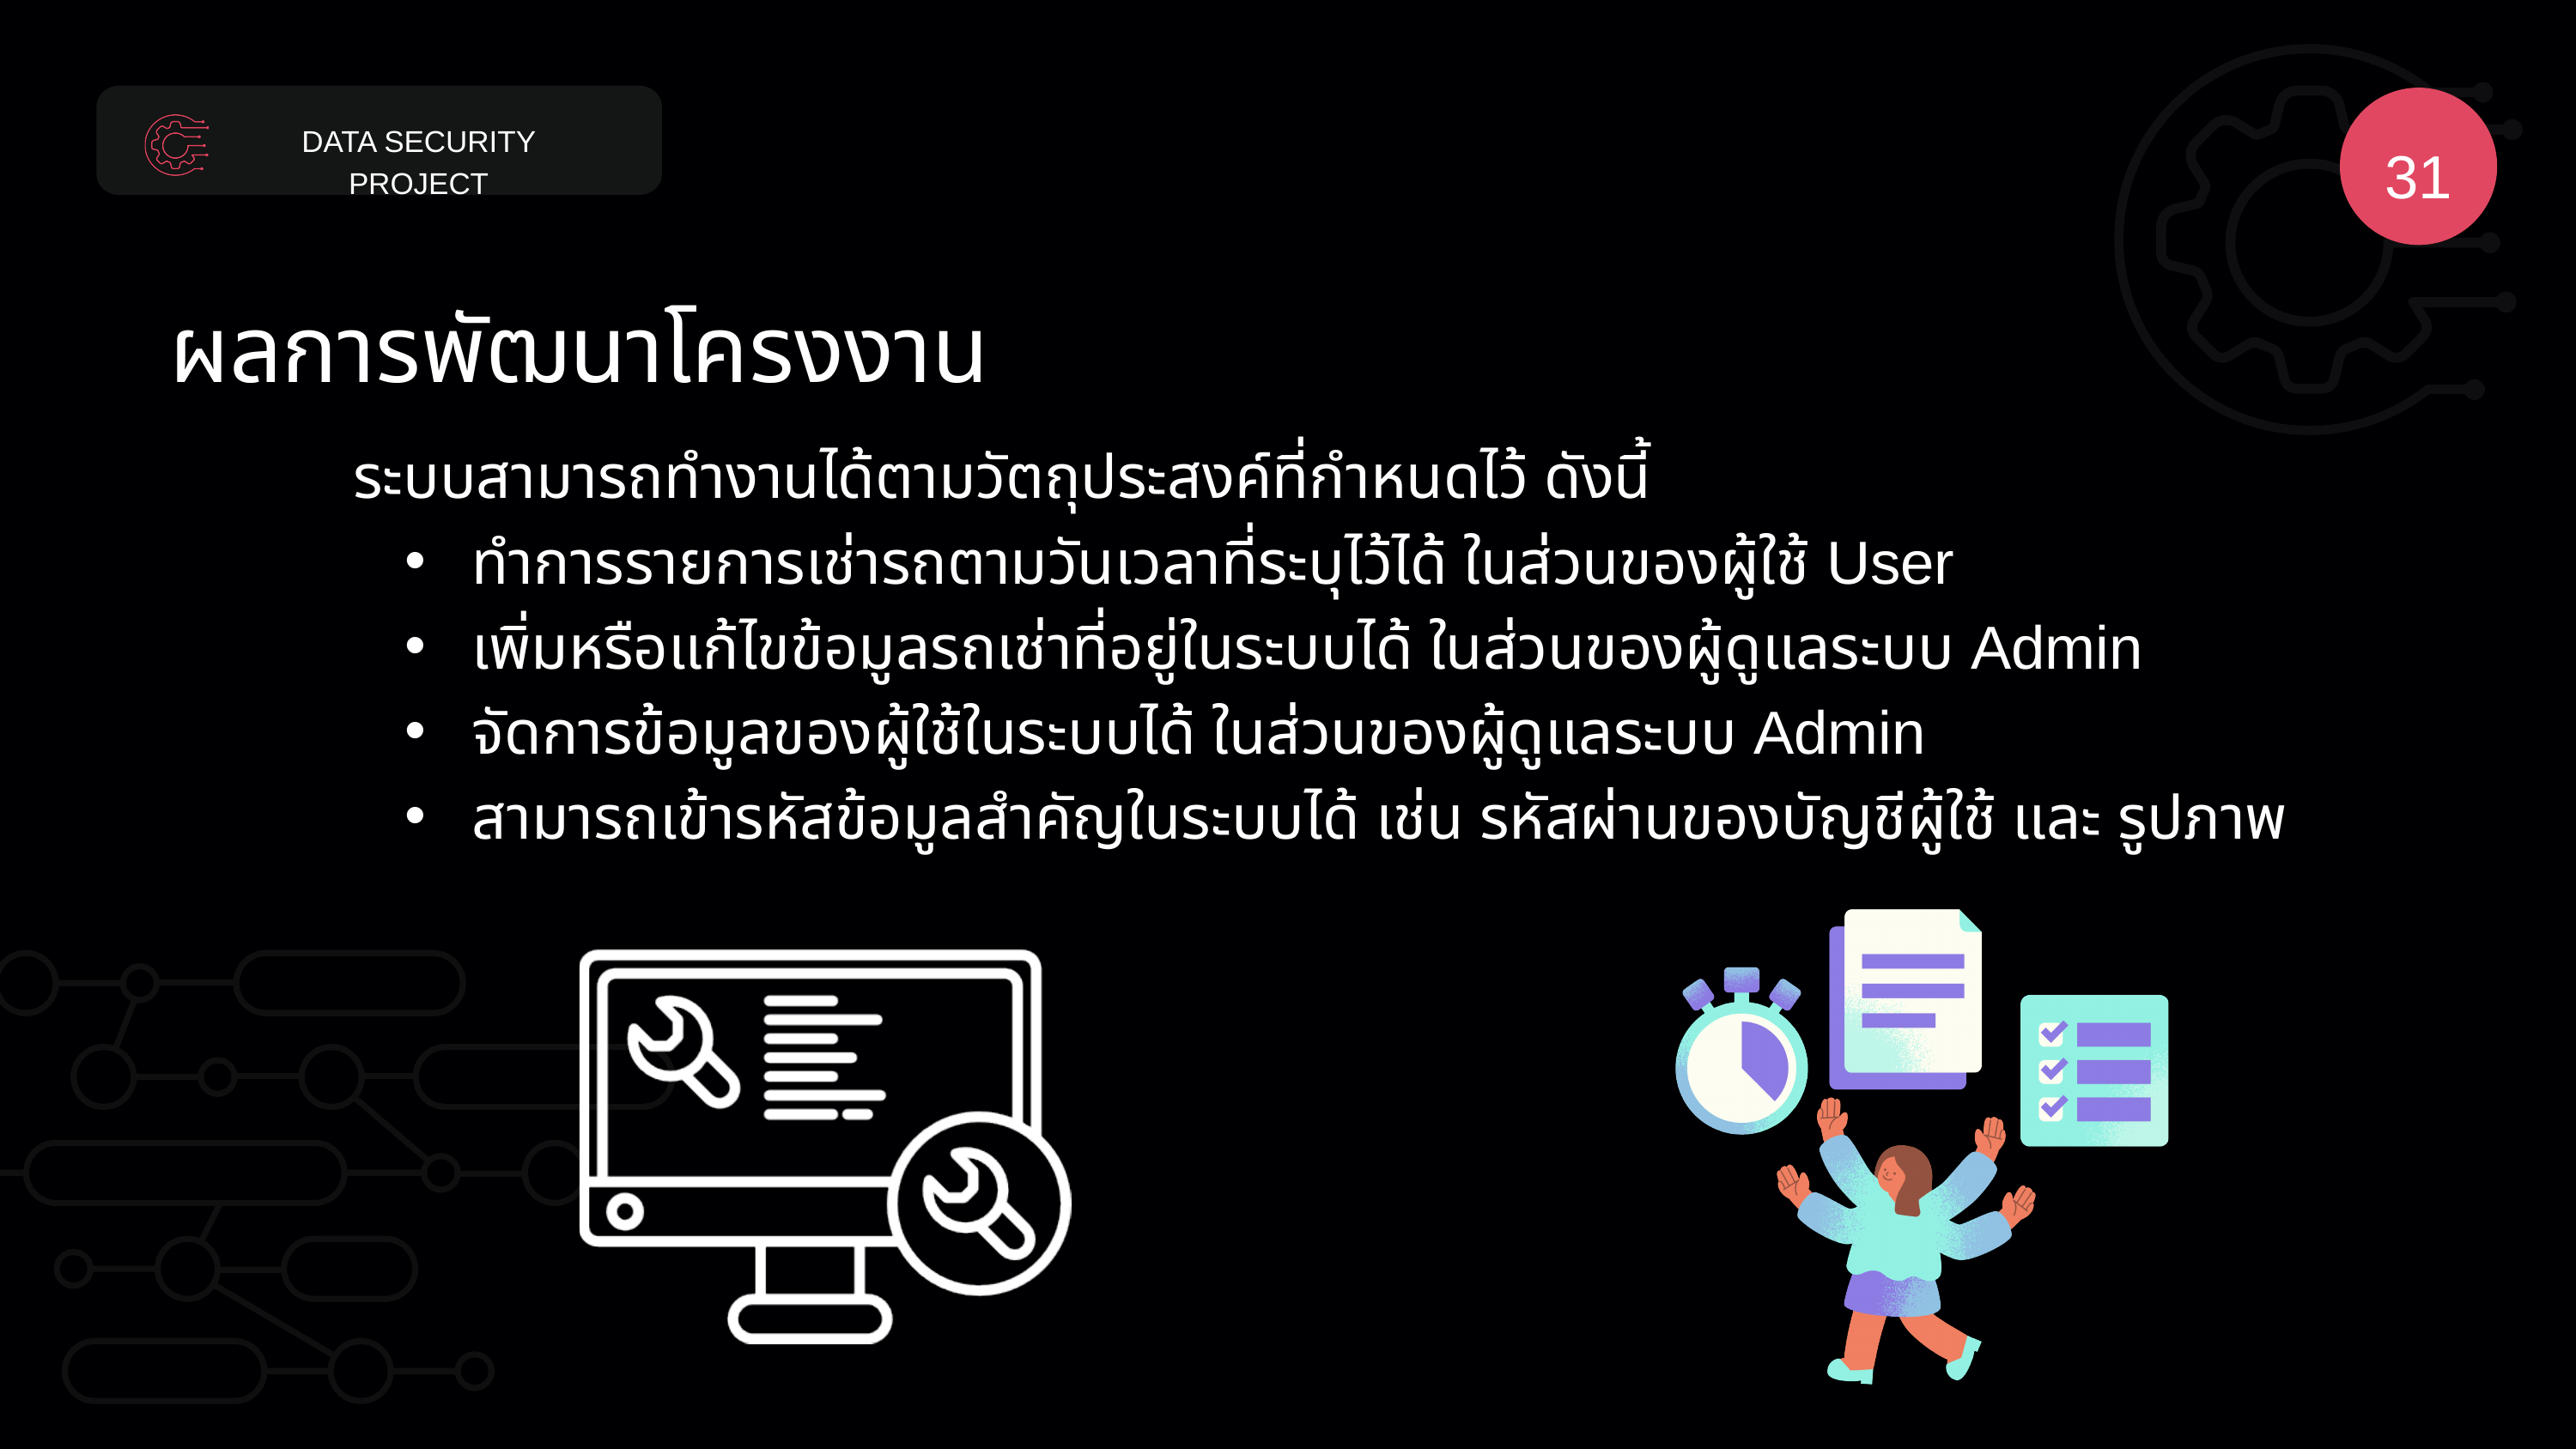

DATA SECURITY PROJECT

31
ผลการพัฒนาโครงงาน
ระบบสามารถทำงานได้ตามวัตถุประสงค์ที่กำหนดไว้ ดังนี้
 ทำการรายการเช่ารถตามวันเวลาที่ระบุไว้ได้ ในส่วนของผู้ใช้ User
 เพิ่มหรือแก้ไขข้อมูลรถเช่าที่อยู่ในระบบได้ ในส่วนของผู้ดูแลระบบ Admin
 จัดการข้อมูลของผู้ใช้ในระบบได้ ในส่วนของผู้ดูแลระบบ Admin
 สามารถเข้ารหัสข้อมูลสำคัญในระบบได้ เช่น รหัสผ่านของบัญชีผู้ใช้ และ รูปภาพ